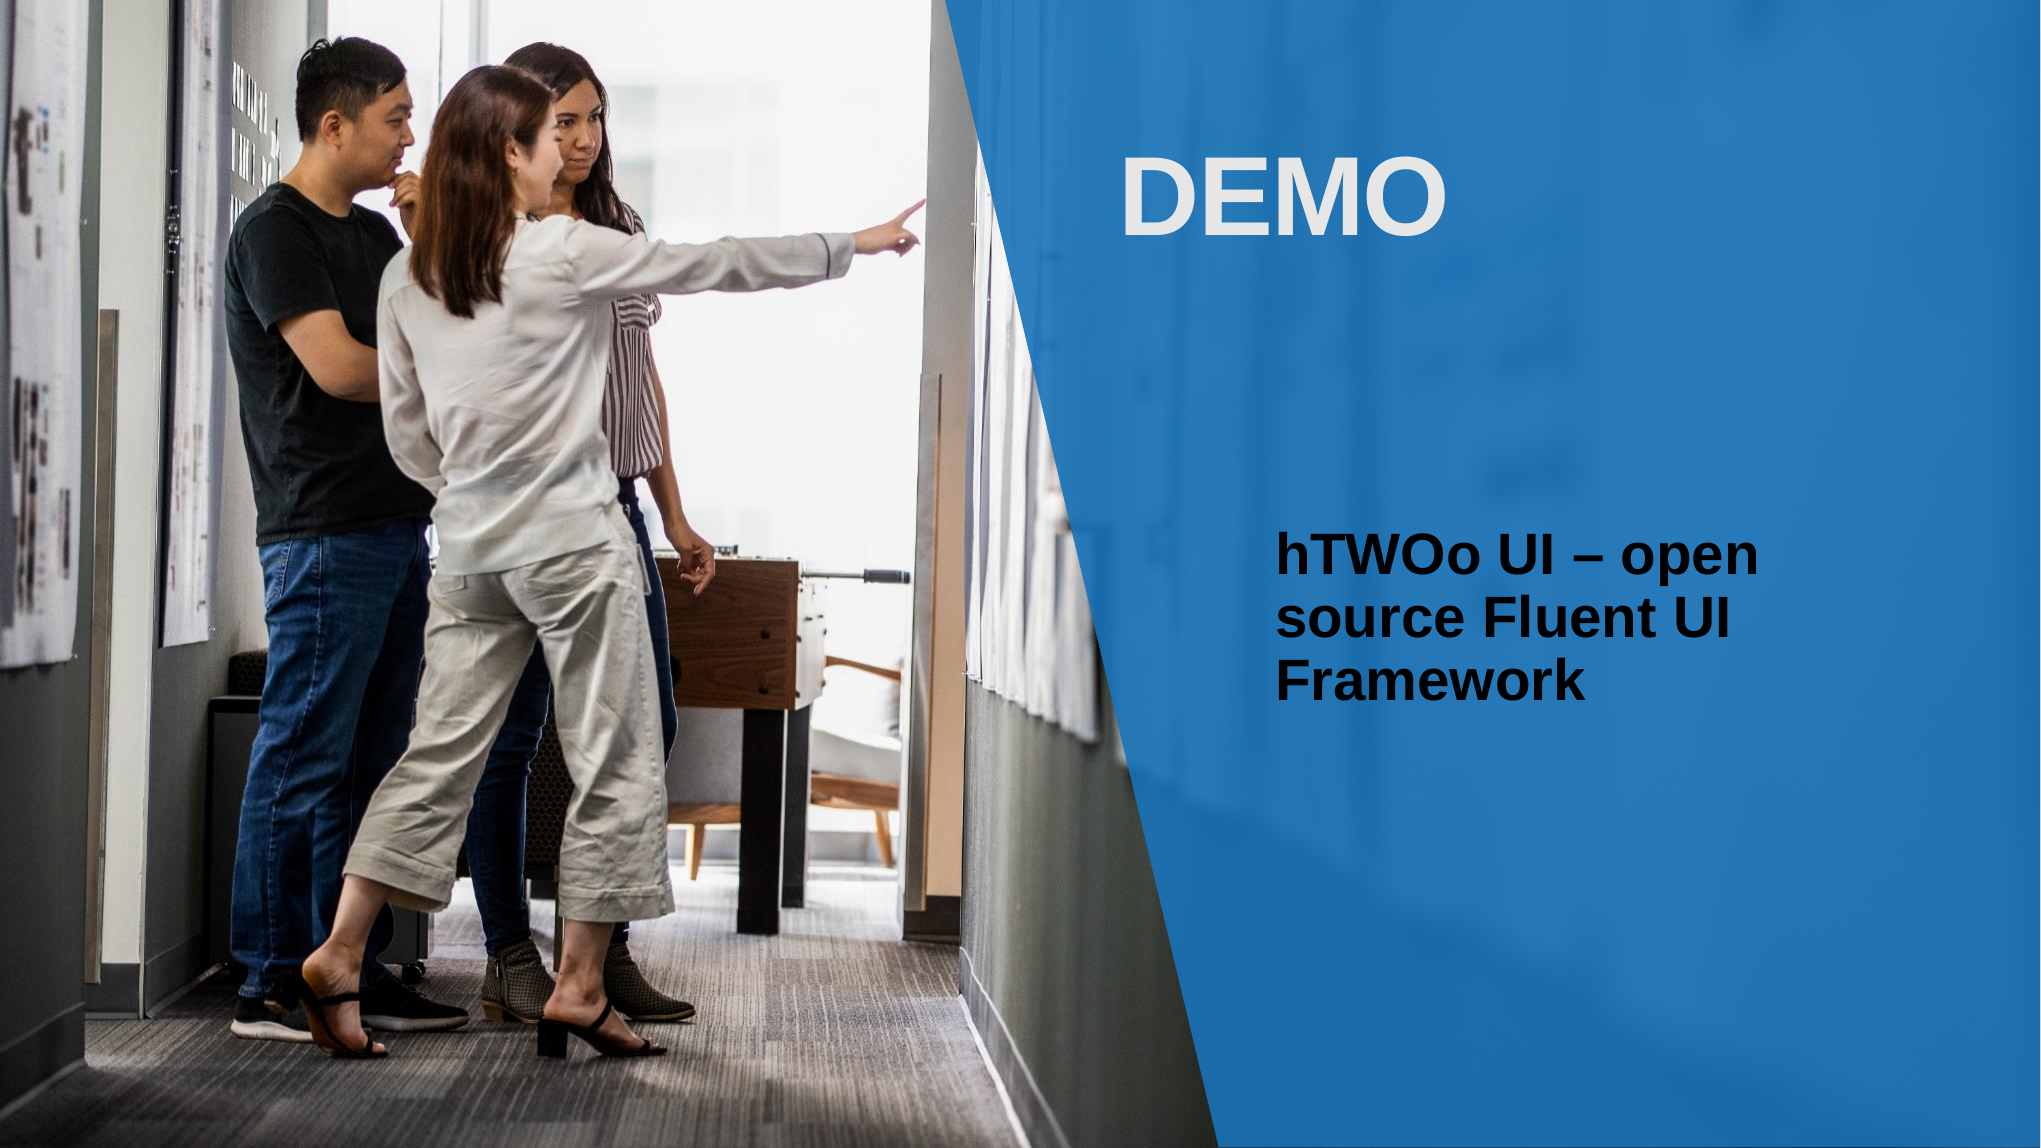

# DEMO
hTWOo UI – open source Fluent UI Framework